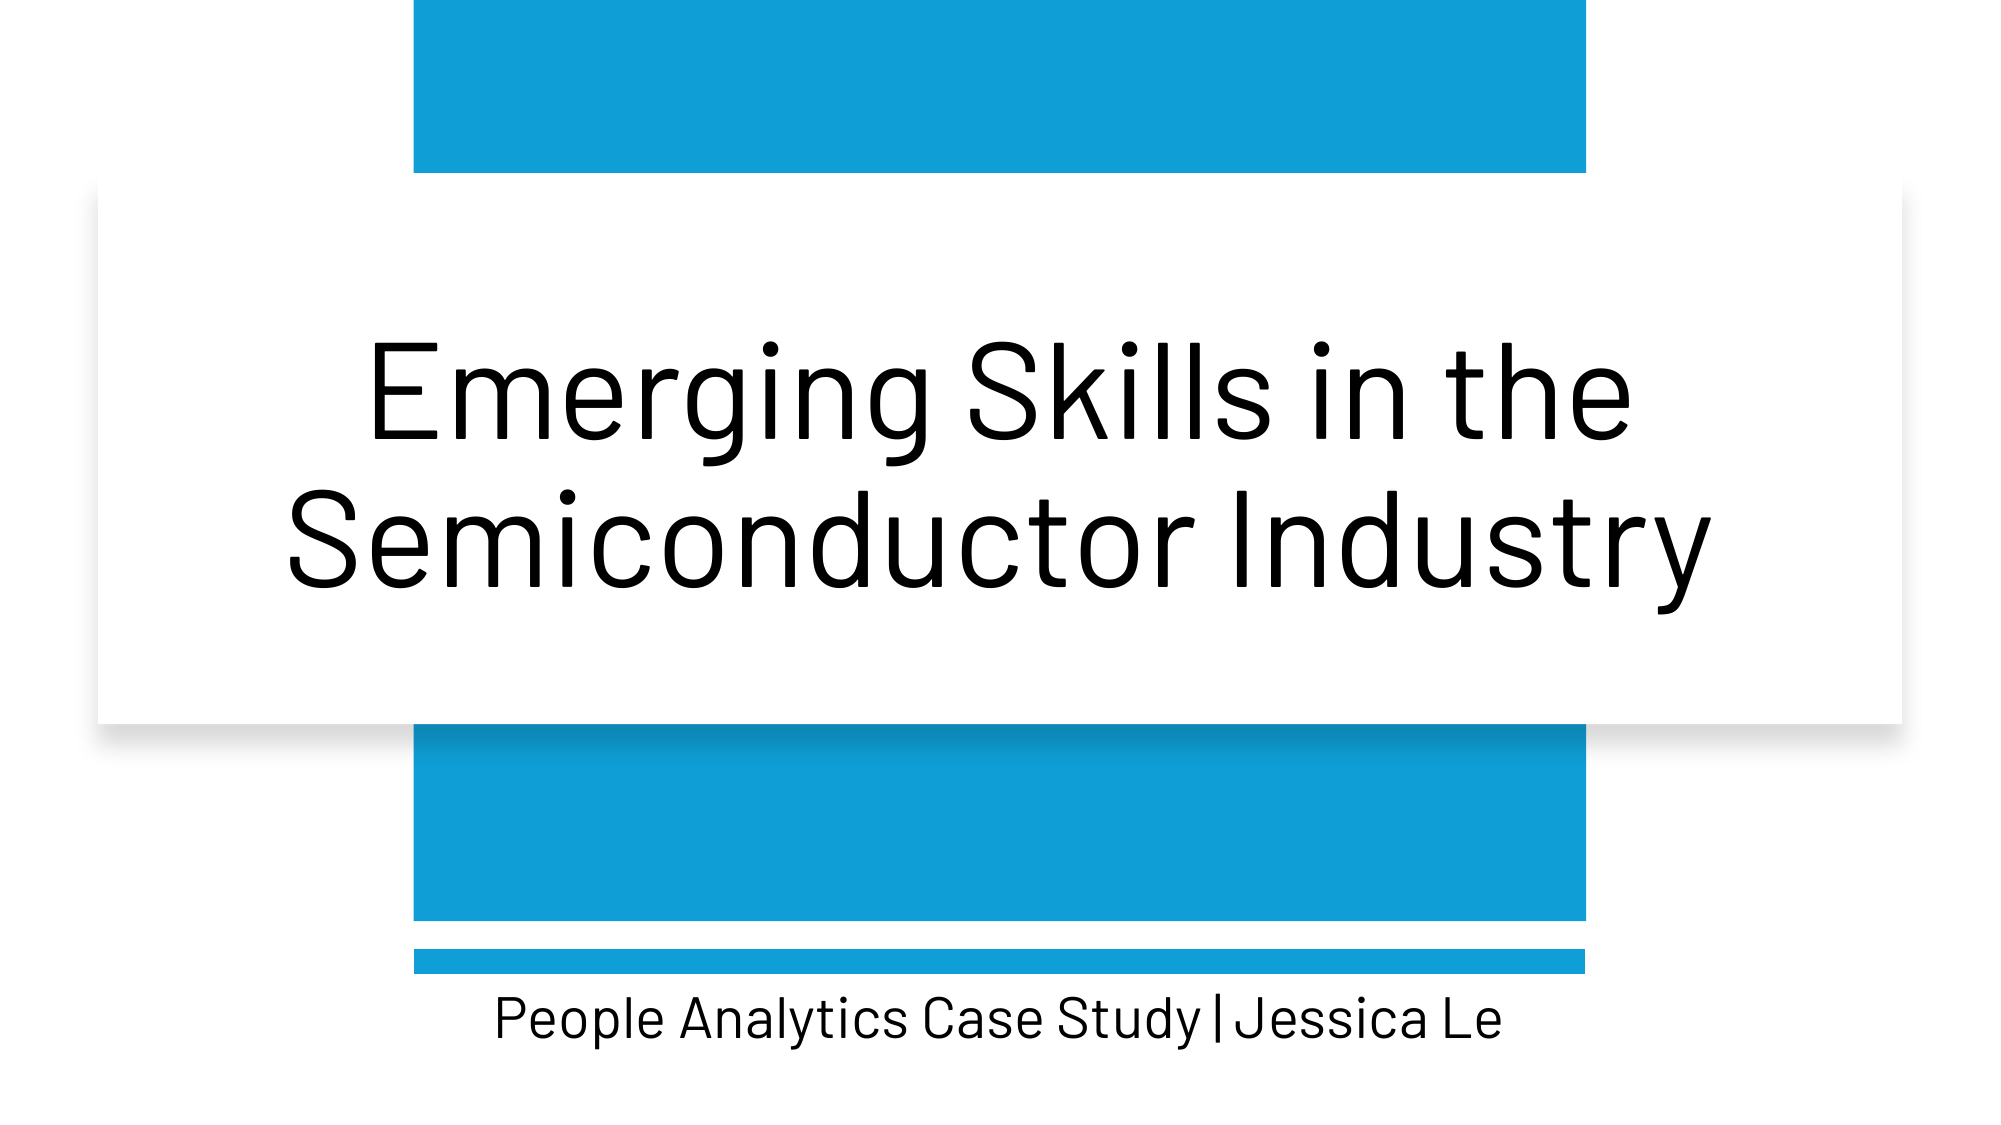

# Emerging Skills in the Semiconductor Industry
People Analytics Case Study | Jessica Le